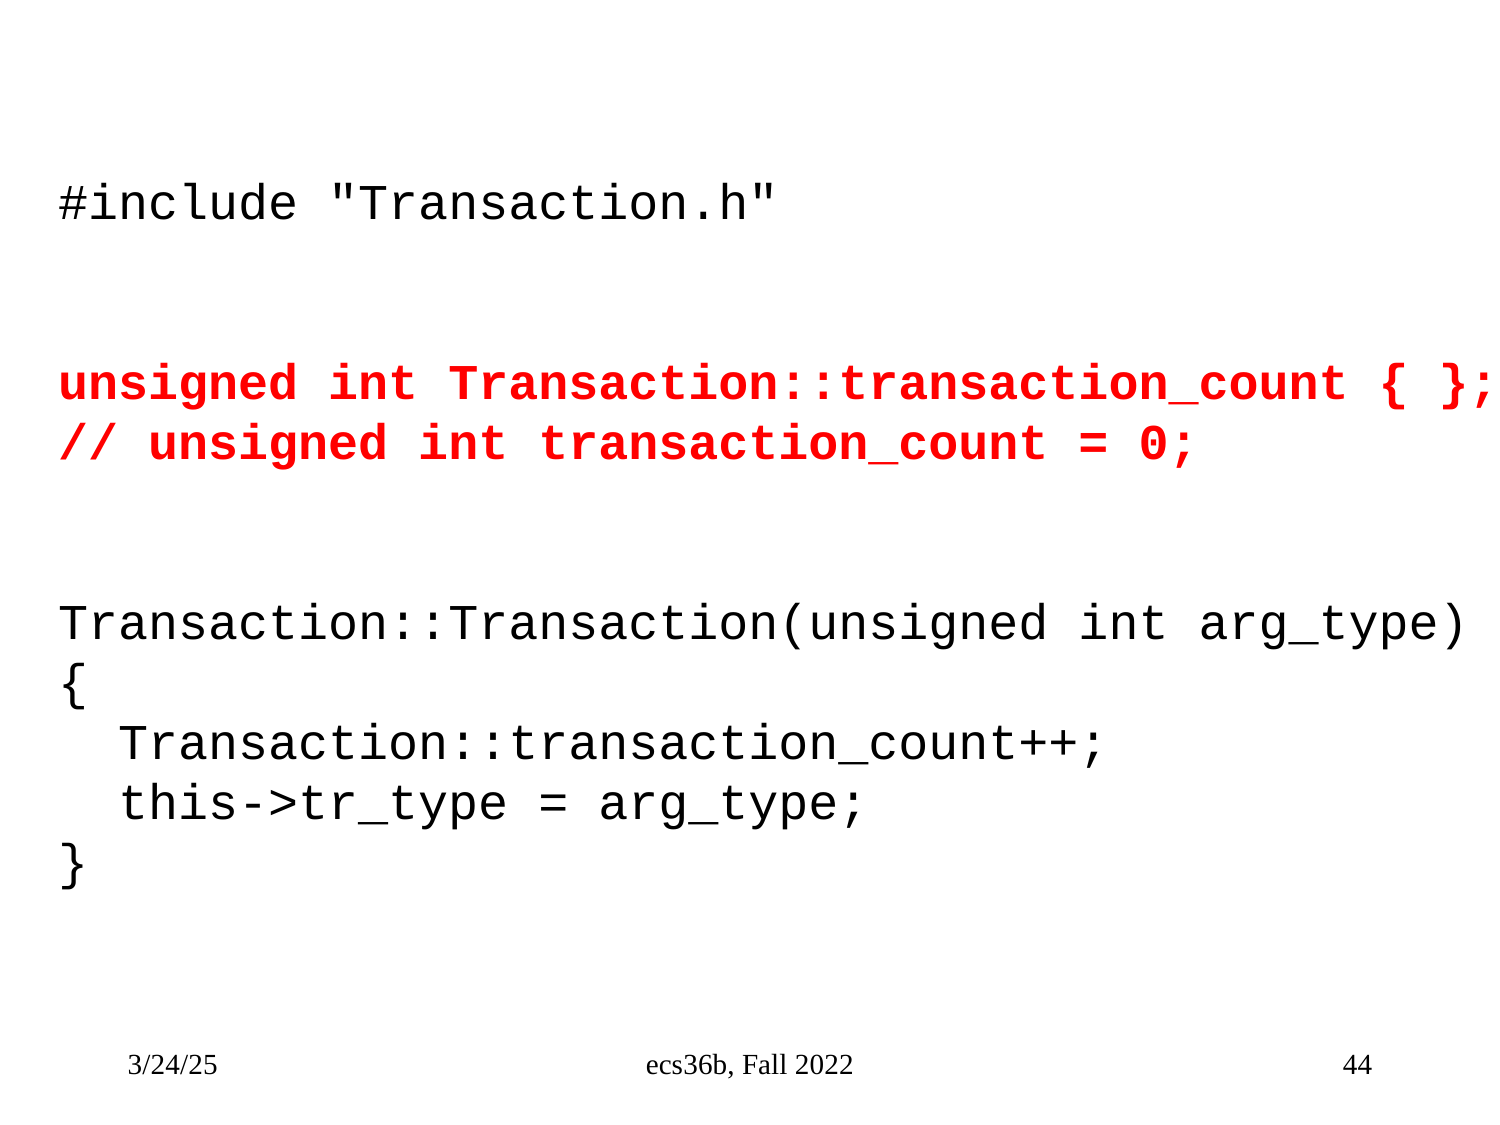

#include "Transaction.h"

unsigned int Transaction::transaction_count { };
// unsigned int transaction_count = 0;

Transaction::Transaction(unsigned int arg_type)
{
  Transaction::transaction_count++;
  this->tr_type = arg_type;
}

3/24/25
ecs36b, Fall 2022
44